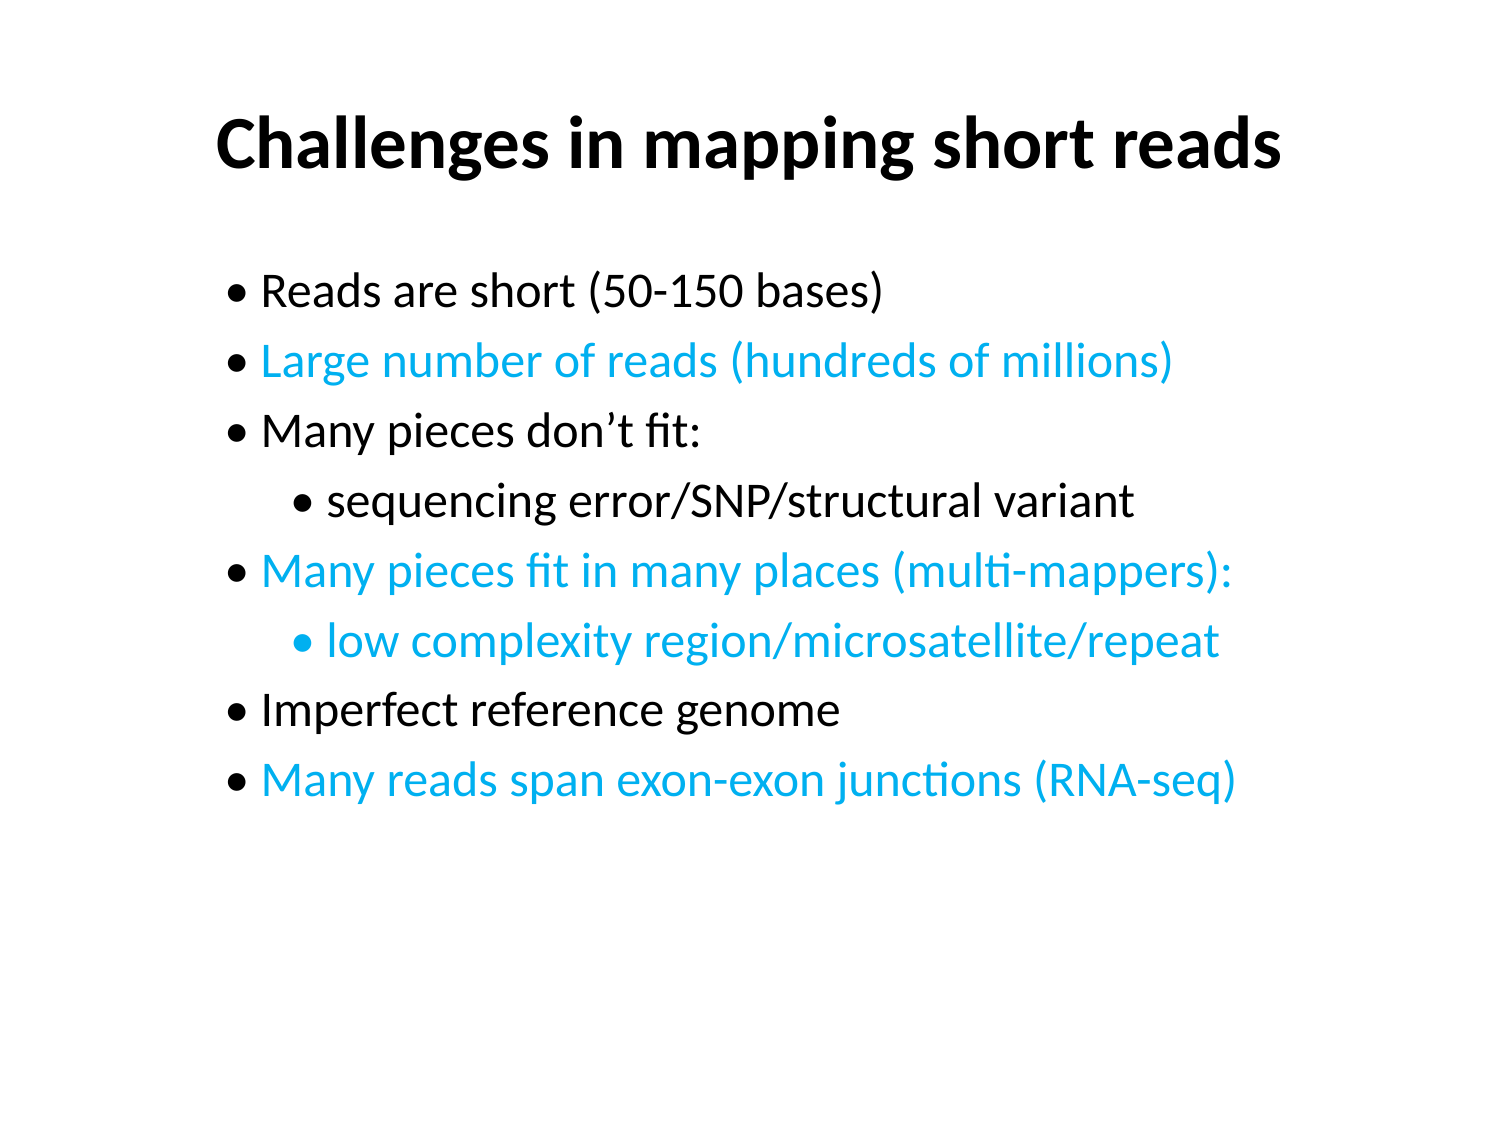

# Challenges in mapping short reads
• Reads are short (50-150 bases)
• Large number of reads (hundreds of millions)
• Many pieces don’t fit:
• sequencing error/SNP/structural variant
• Many pieces fit in many places (multi-mappers):
• low complexity region/microsatellite/repeat
• Imperfect reference genome
• Many reads span exon-exon junctions (RNA-seq)